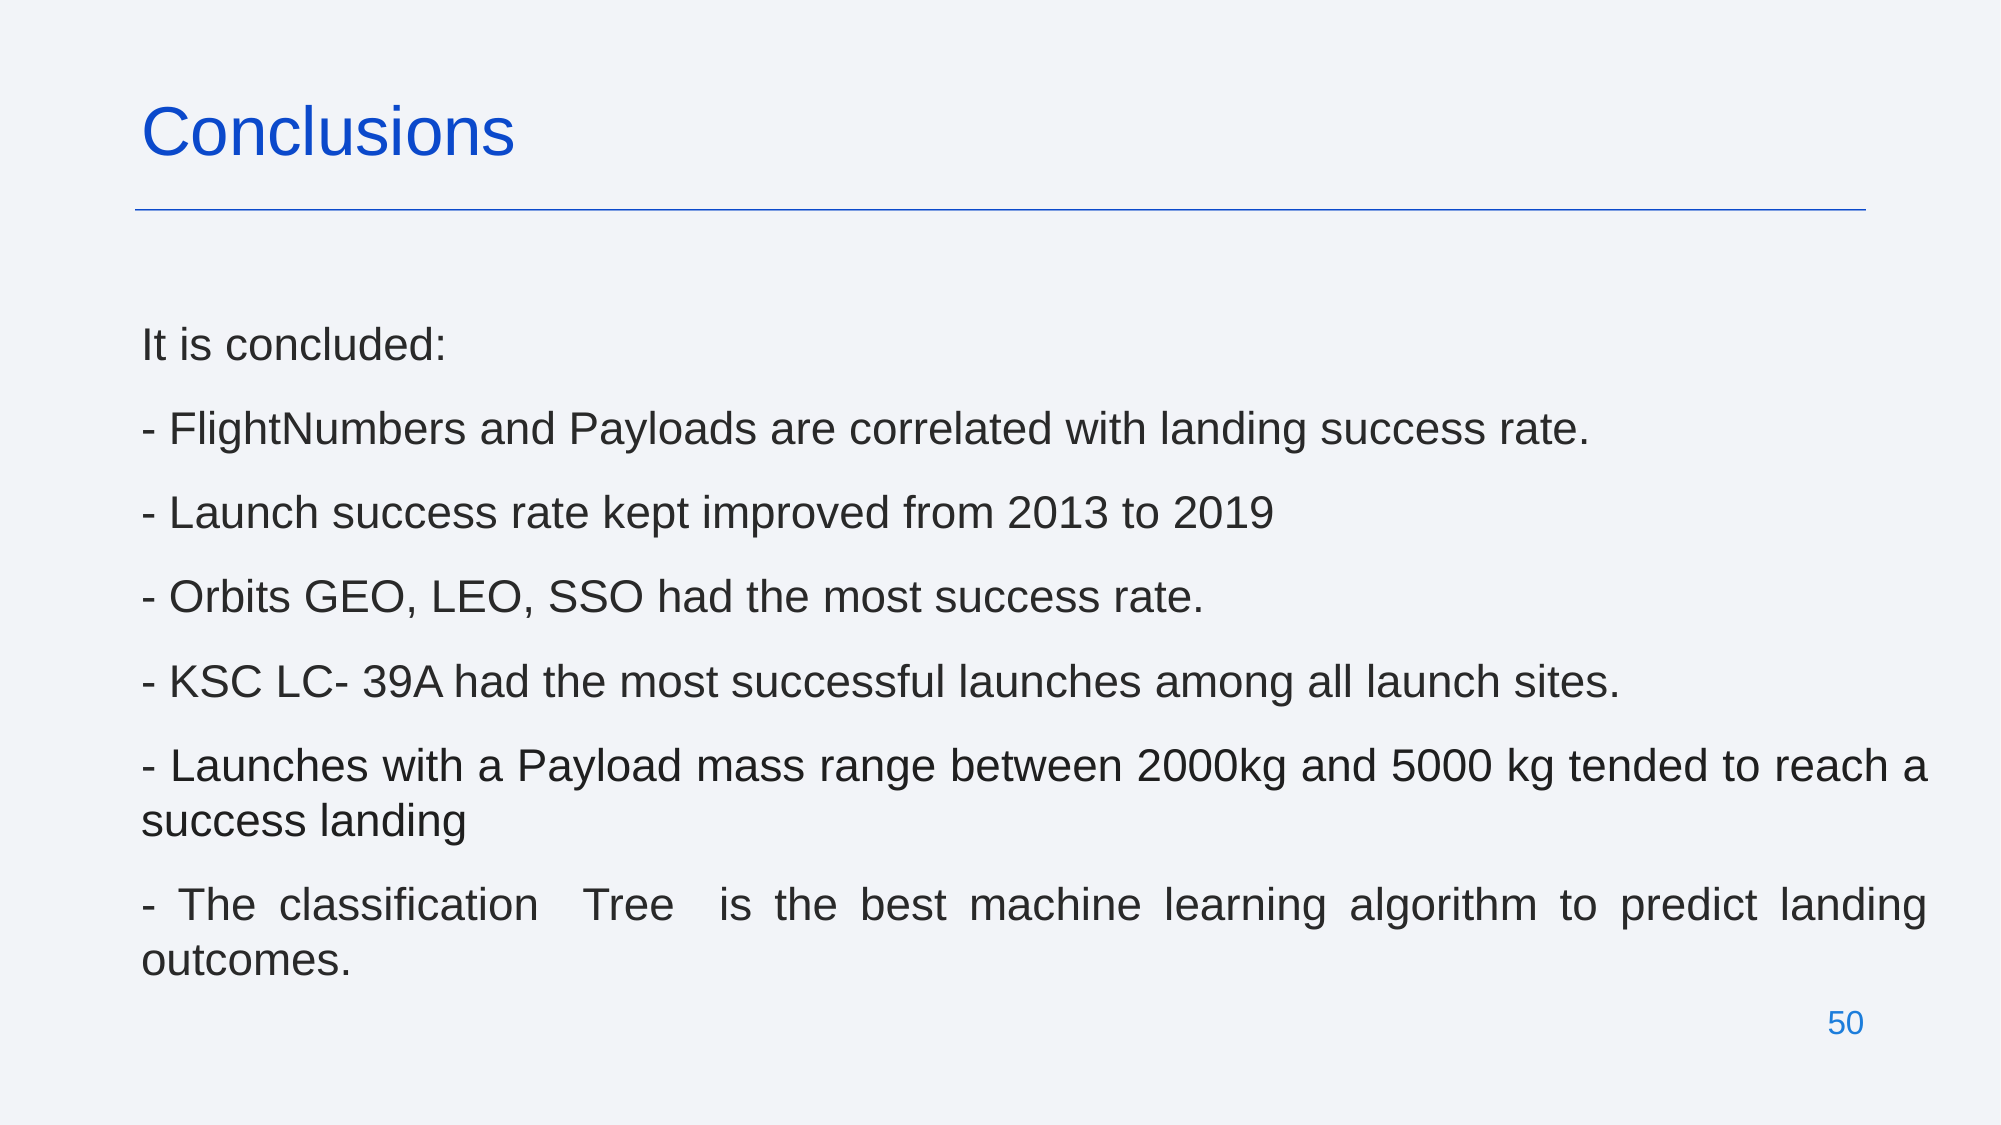

Conclusions
It is concluded:
- FlightNumbers and Payloads are correlated with landing success rate.
- Launch success rate kept improved from 2013 to 2019
- Orbits GEO, LEO, SSO had the most success rate.
- KSC LC- 39A had the most successful launches among all launch sites.
- Launches with a Payload mass range between 2000kg and 5000 kg tended to reach a success landing
- The classification  Tree  is the best machine learning algorithm to predict landing outcomes.
50